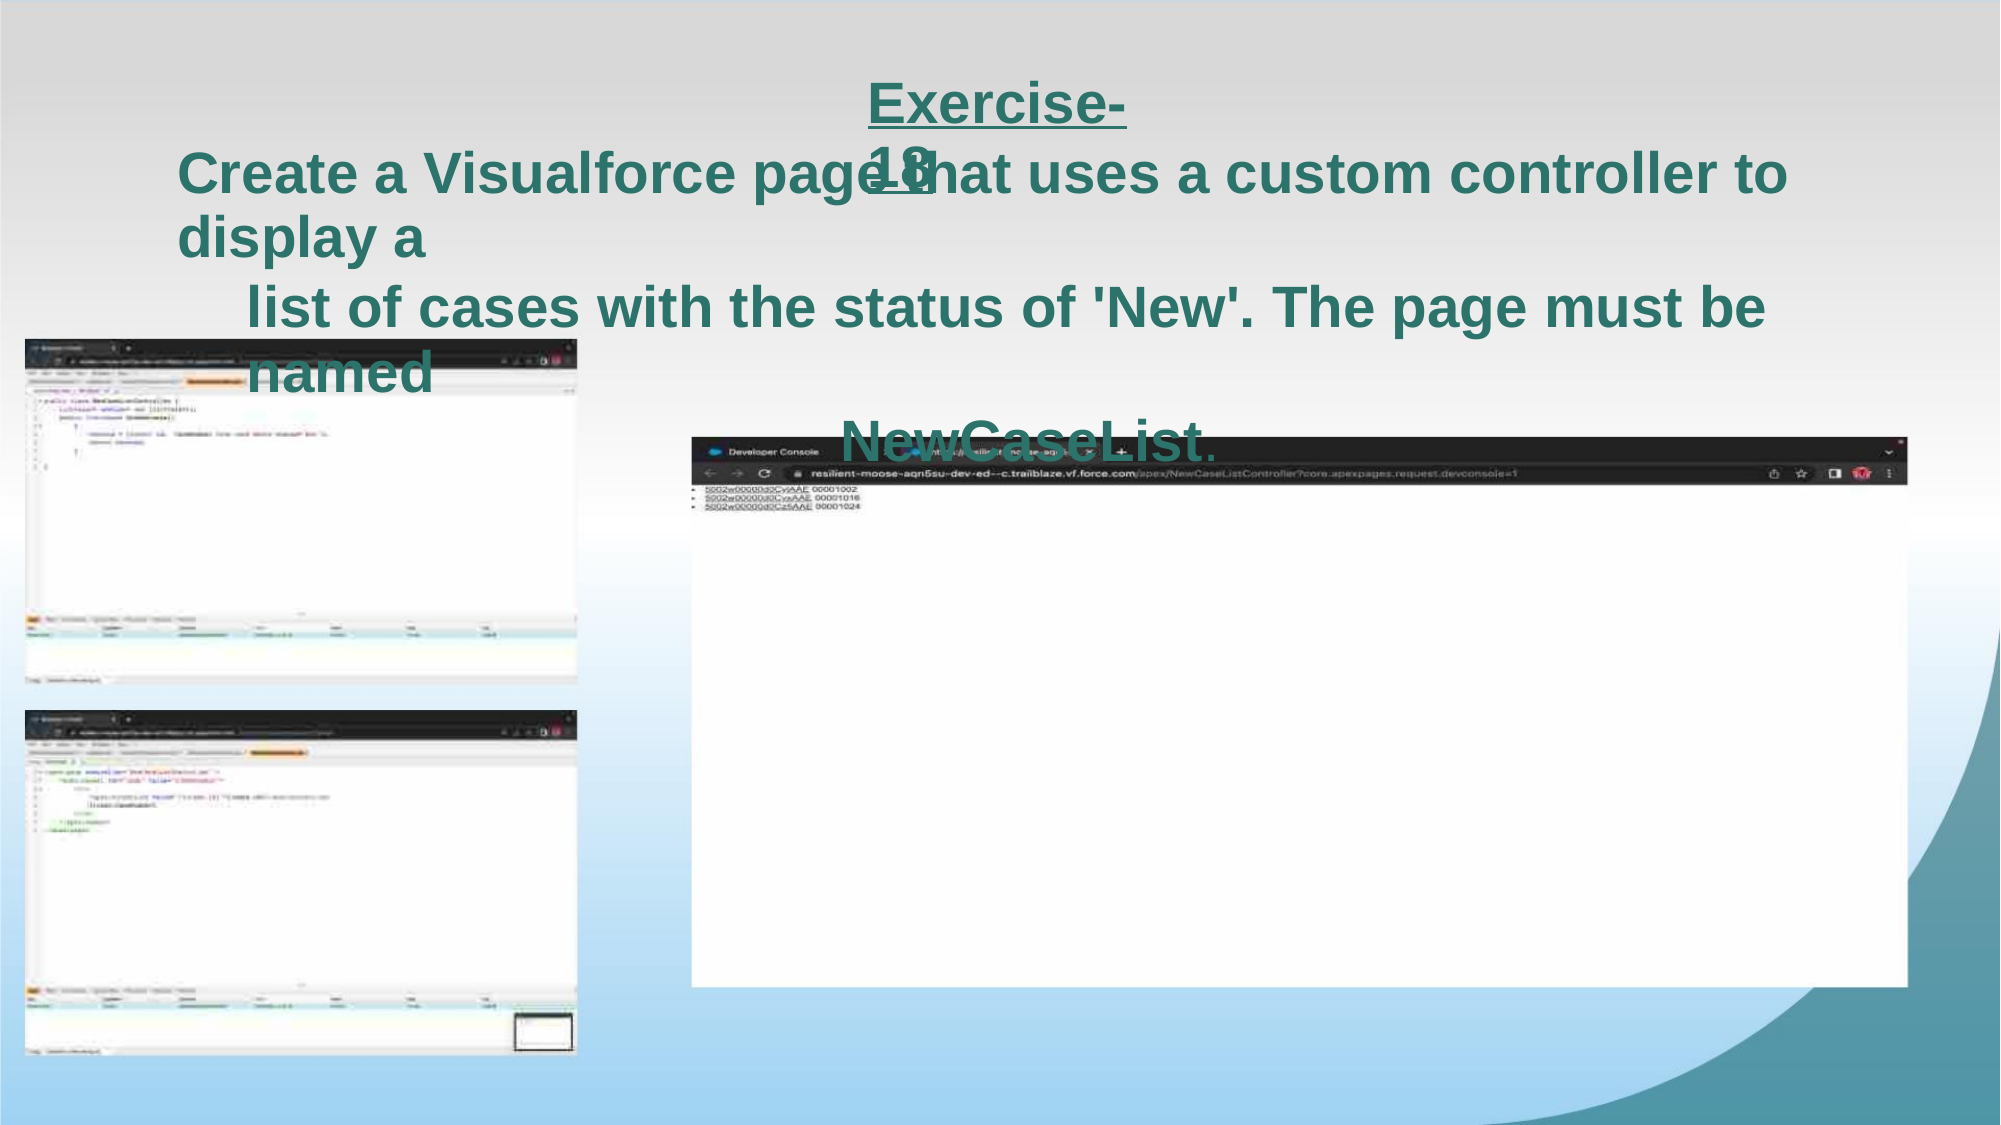

Exercise-18
Create a Visualforce page that uses a custom controller to display a
list of cases with the status of 'New'. The page must be named
NewCaseList.